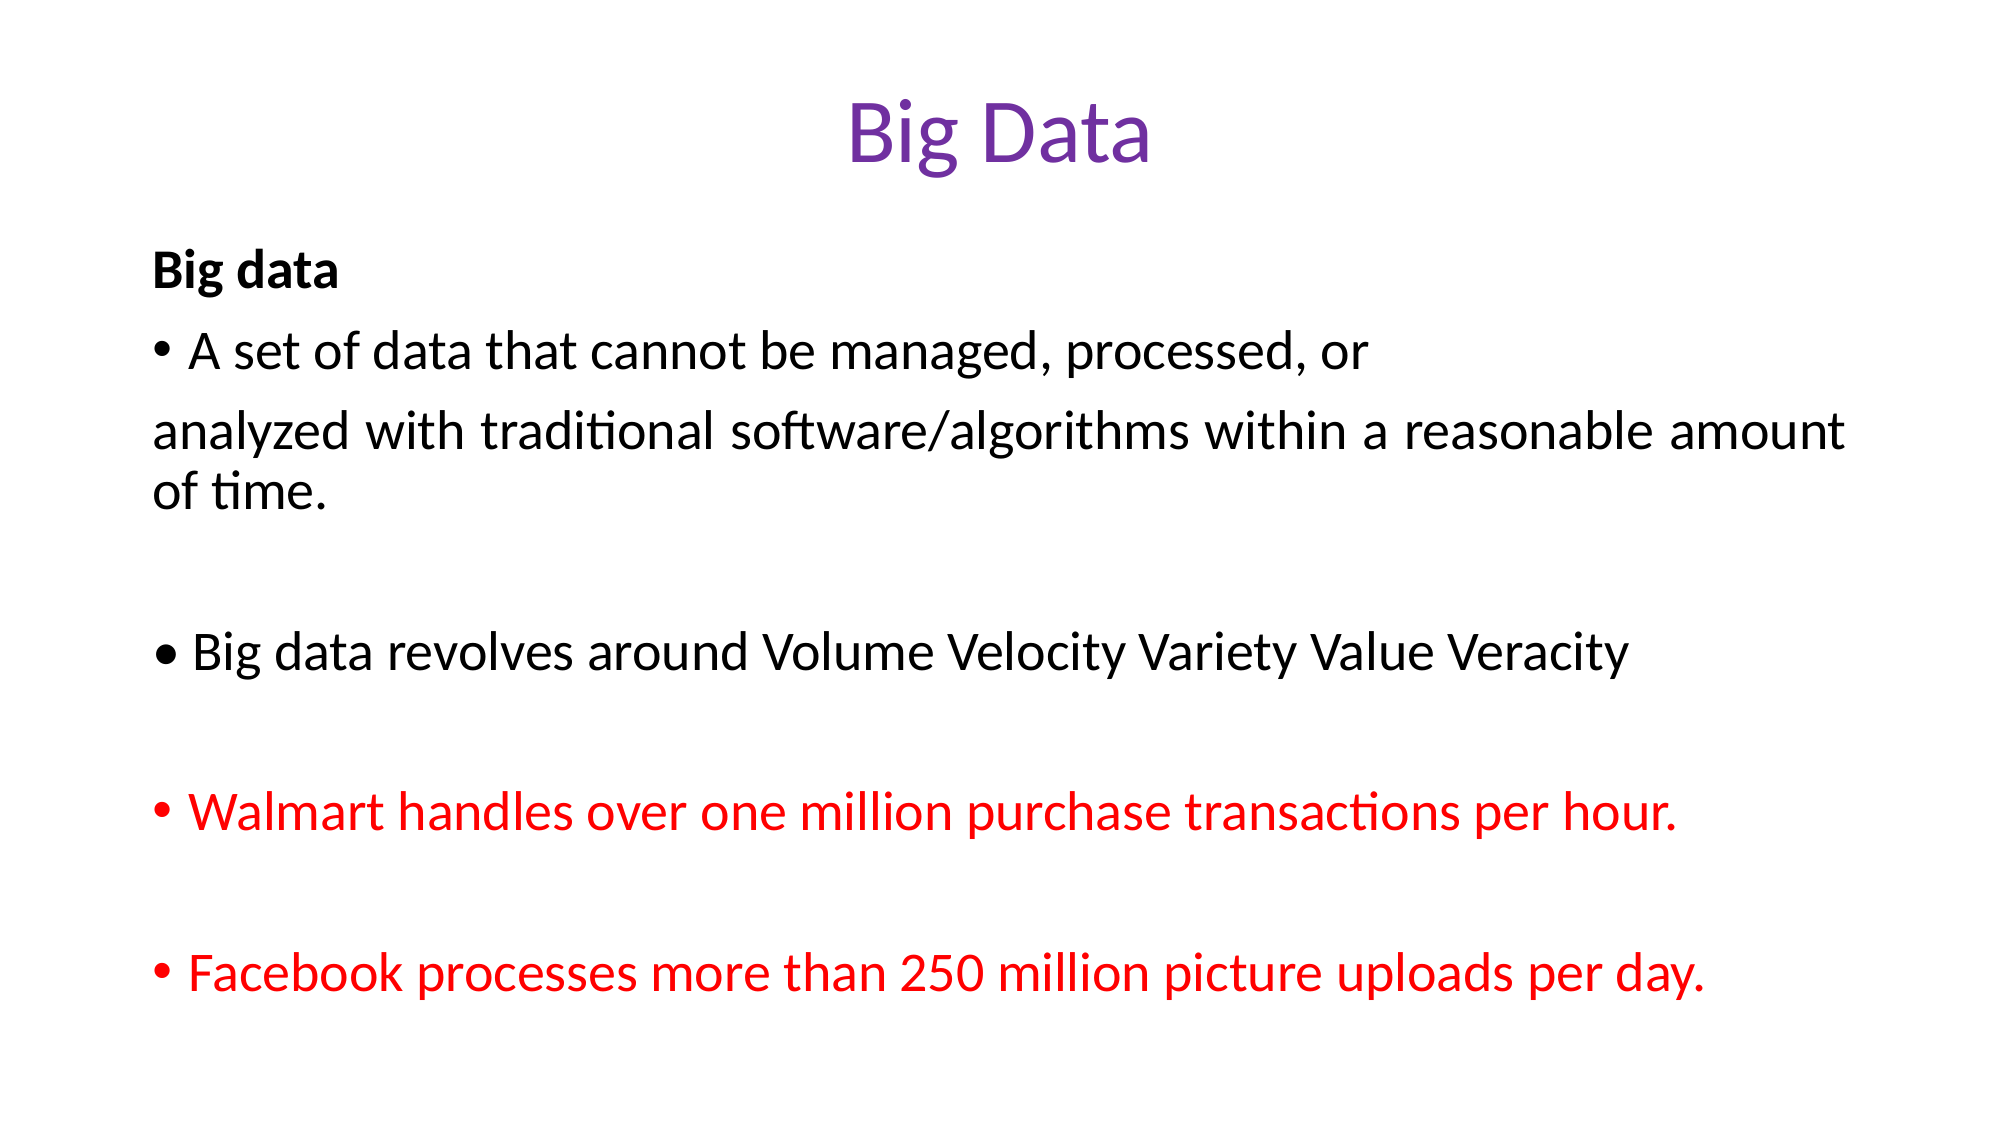

# Big Data
Big data
A set of data that cannot be managed, processed, or
analyzed with traditional software/algorithms within a reasonable amount of time.

• Big data revolves around Volume Velocity Variety Value Veracity

Walmart handles over one million purchase transactions per hour.

Facebook processes more than 250 million picture uploads per day.